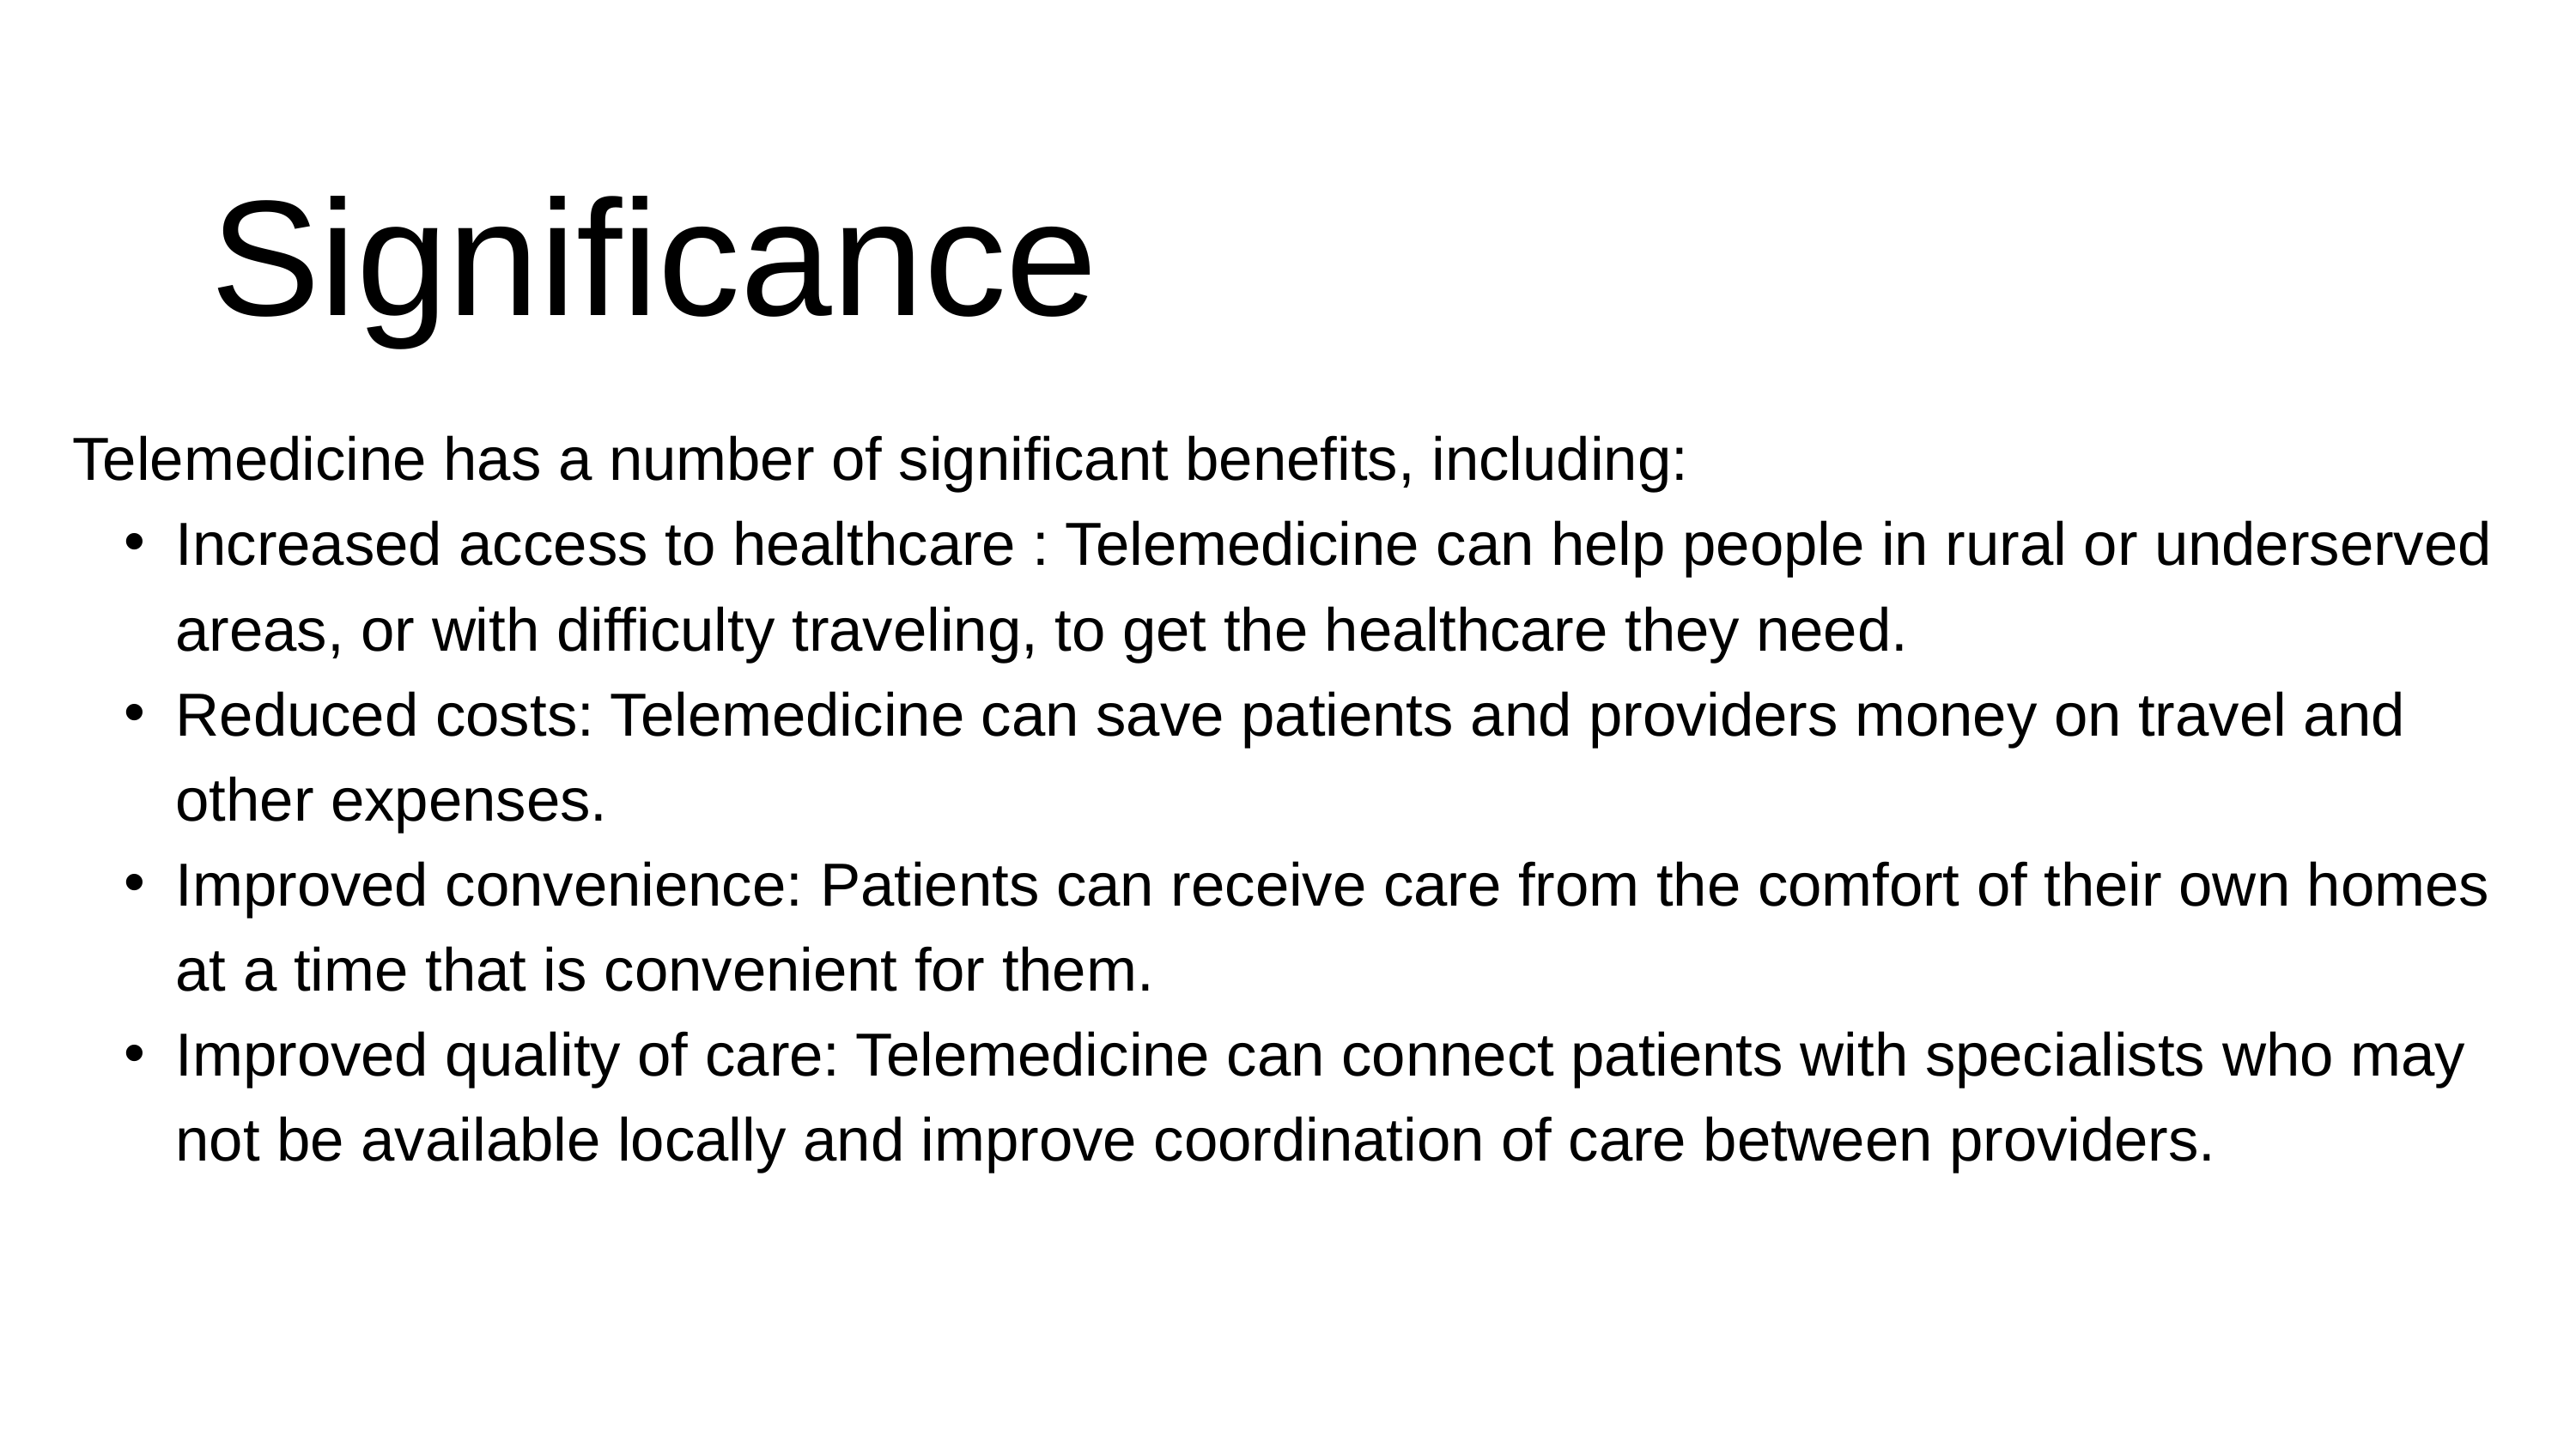

Significance
Telemedicine has a number of significant benefits, including:
Increased access to healthcare : Telemedicine can help people in rural or underserved areas, or with difficulty traveling, to get the healthcare they need.
Reduced costs: Telemedicine can save patients and providers money on travel and other expenses.
Improved convenience: Patients can receive care from the comfort of their own homes at a time that is convenient for them.
Improved quality of care: Telemedicine can connect patients with specialists who may not be available locally and improve coordination of care between providers.